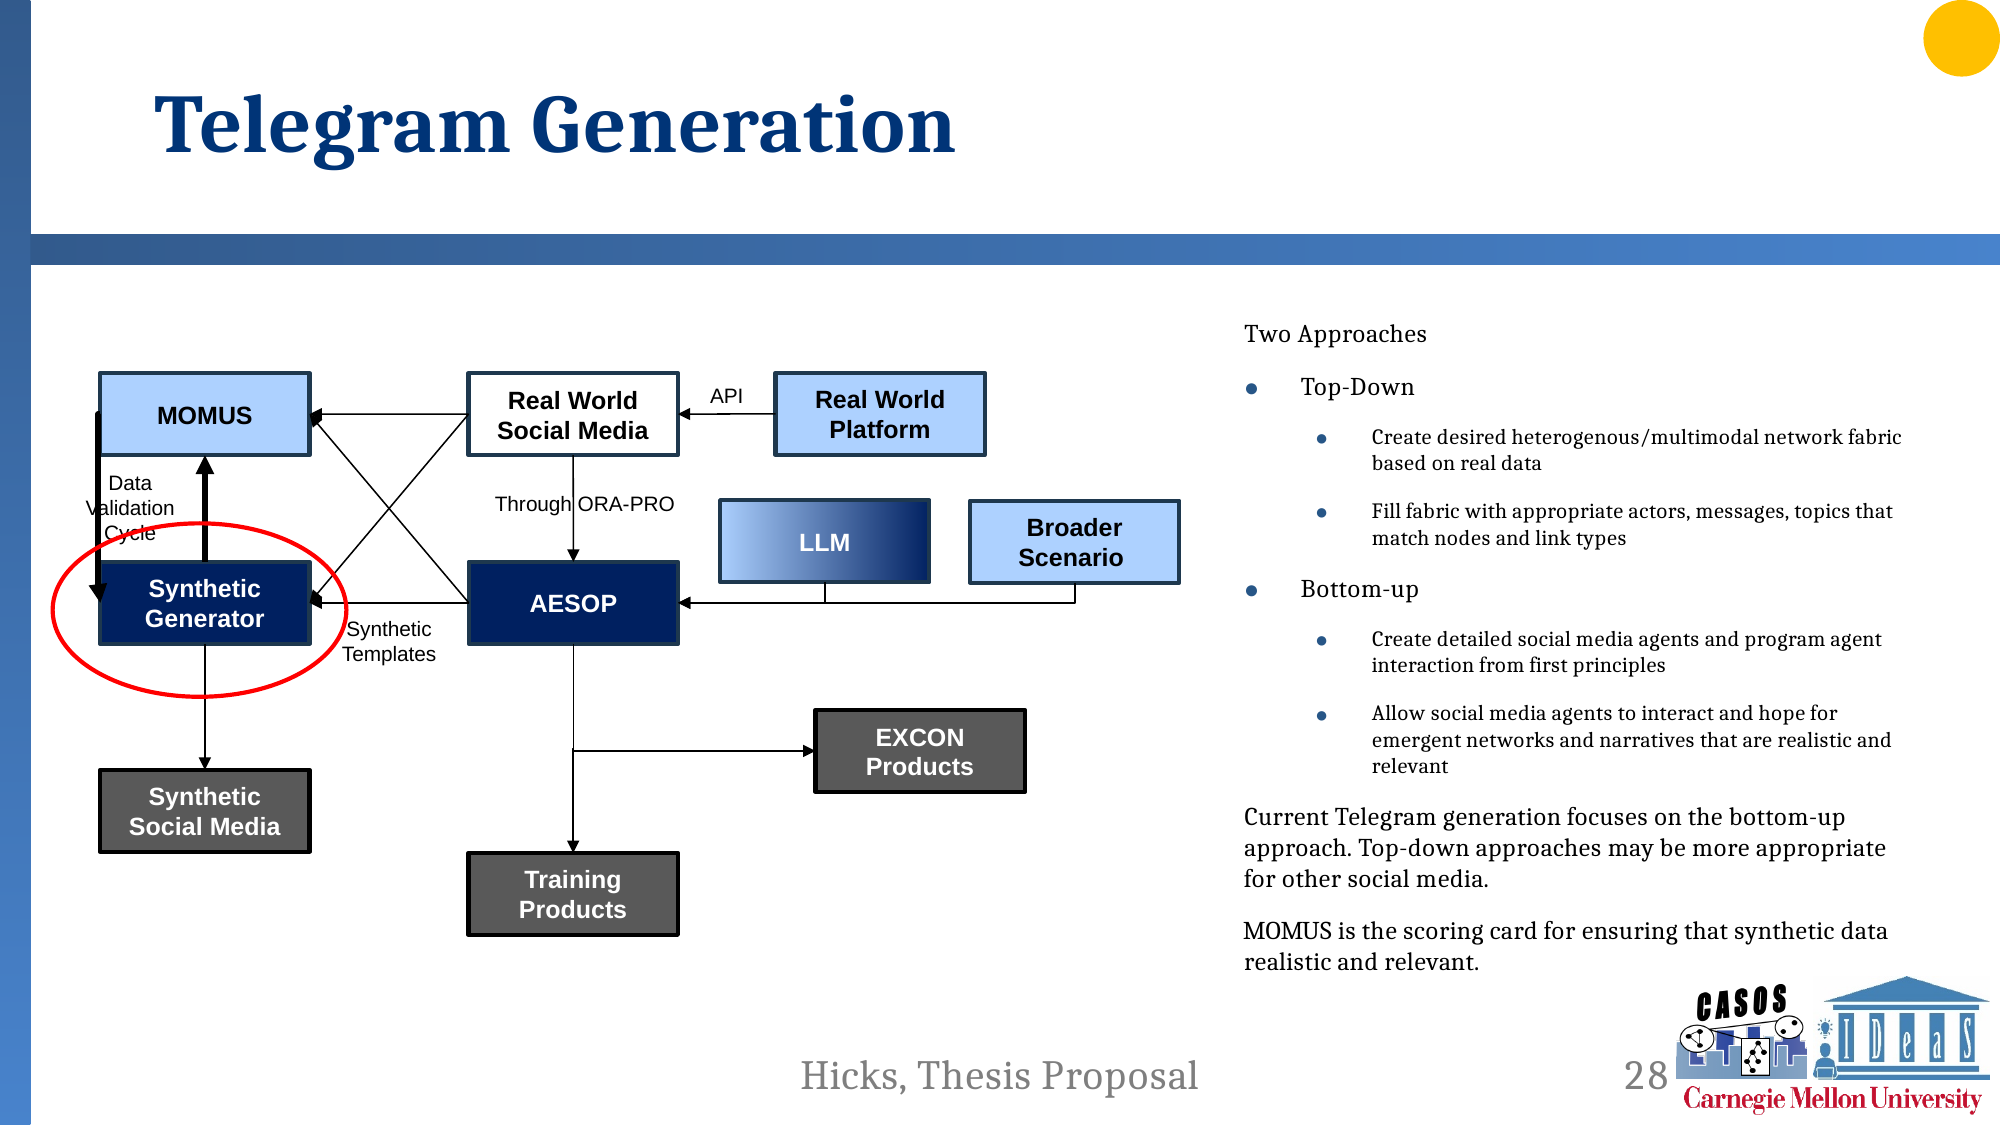

# Telegram Generation
Two Approaches
Top-Down
Create desired heterogenous/multimodal network fabric based on real data
Fill fabric with appropriate actors, messages, topics that match nodes and link types
Bottom-up
Create detailed social media agents and program agent interaction from first principles
Allow social media agents to interact and hope for emergent networks and narratives that are realistic and relevant
Current Telegram generation focuses on the bottom-up approach. Top-down approaches may be more appropriate for other social media.
MOMUS is the scoring card for ensuring that synthetic data realistic and relevant.
Real World Platform
Real World Social Media
MOMUS
API
Data Validation
Cycle
Through ORA-PRO
LLM
Broader Scenario

Synthetic Generator
AESOP
Synthetic Templates
EXCON Products
Synthetic Social Media
Training Products
Hicks, Thesis Proposal
28